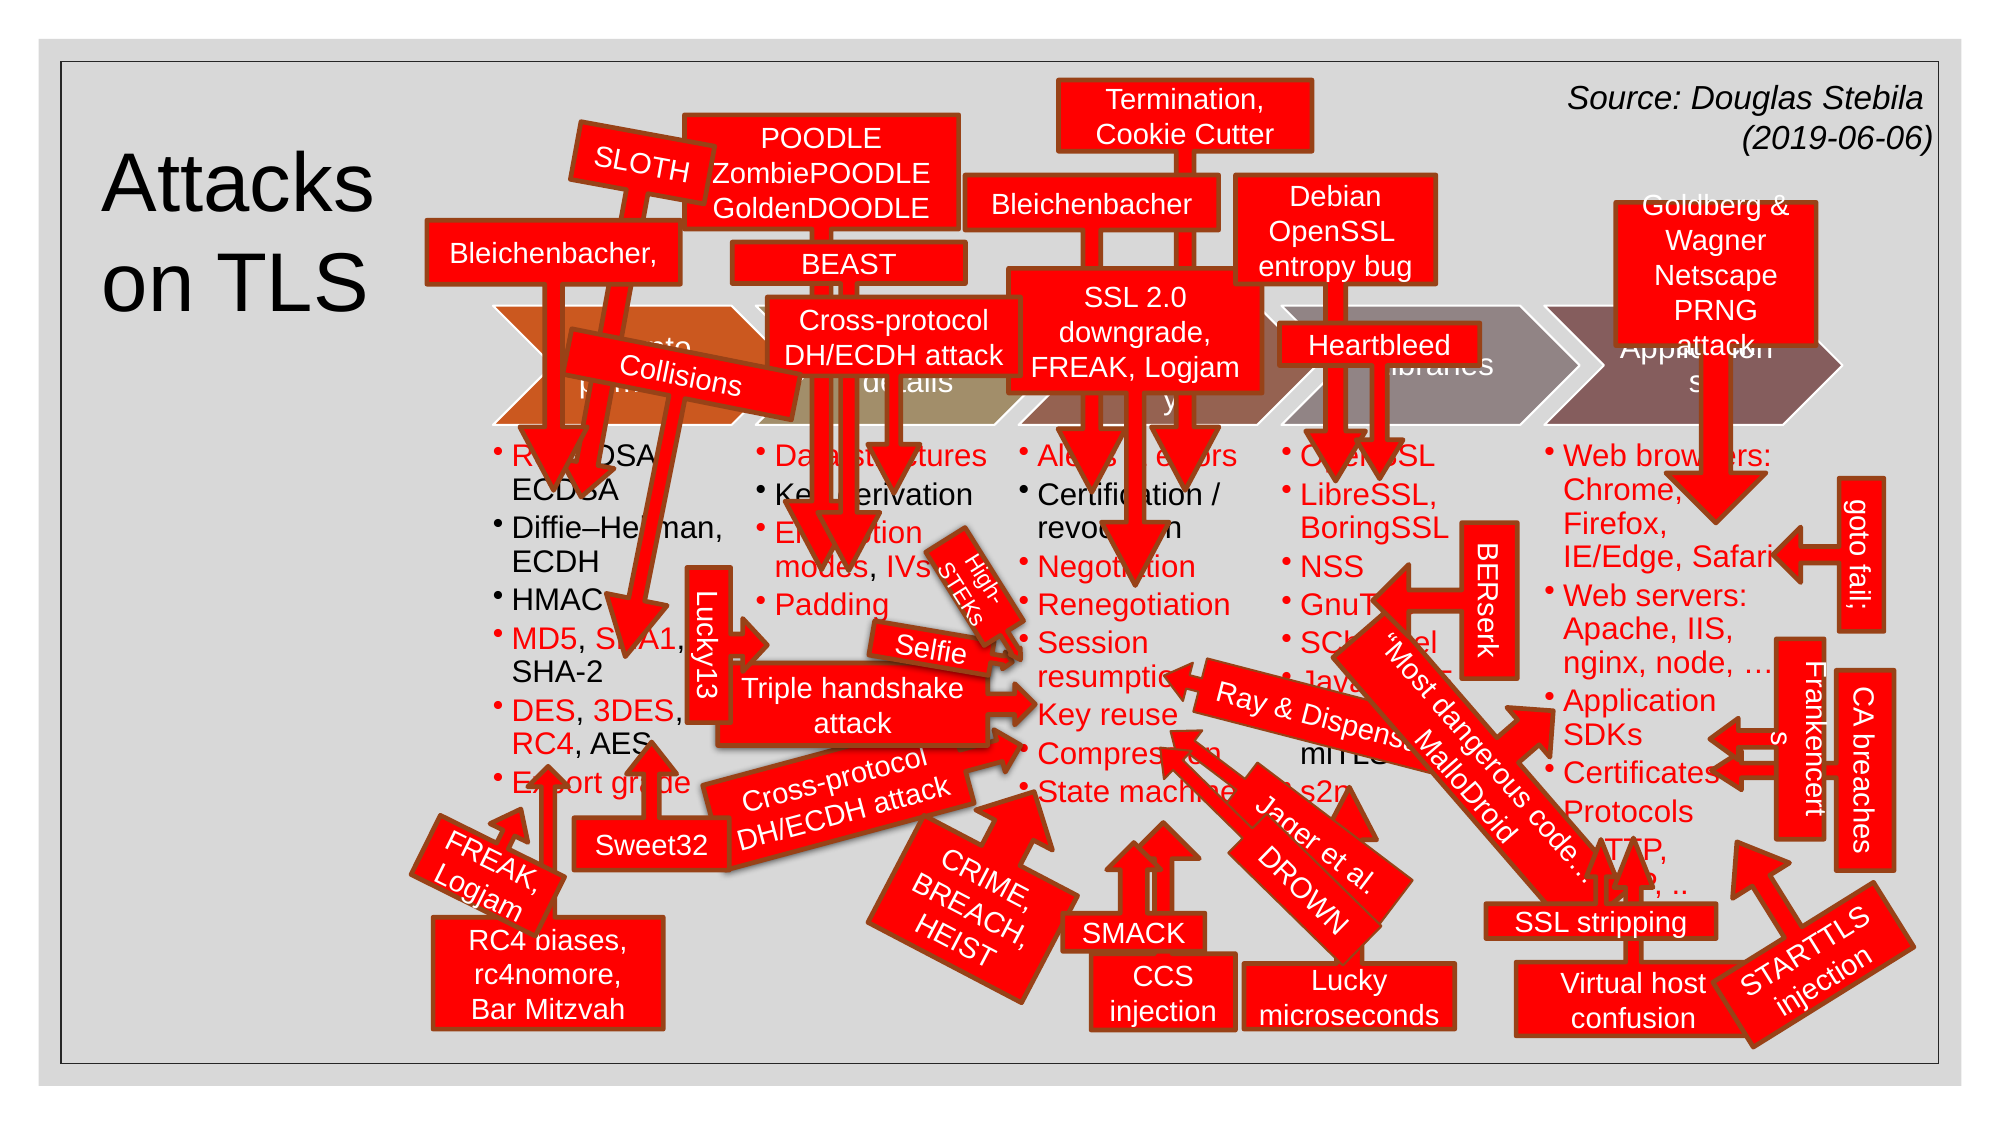

Source: Douglas Stebila
(2019-06-06)

Termination,
Cookie Cutter
POODLE
ZombiePOODLE
GoldenDOODLE
Attacks on TLS
SLOTH
Bleichenbacher
Debian OpenSSL
entropy bug
Crypto primitives
RSA, DSA, ECDSA
Diffie–Hellman, ECDH
HMAC
MD5, SHA1, SHA-2
DES, 3DES, RC4, AES
Export grade
Ciphersuite details
Data structures
Key derivation
Encryption modes, IVs
Padding
Advanced functionality
Alerts & errors
Certification / revocation
Negotiation
Renegotiation
Session resumption
Key reuse
Compression
State machine
Libraries
OpenSSL
LibreSSL, BoringSSL
NSS
GnuTLS
SChannel
Java JSSE
Everest / miTLS
s2n
Applications
Web browsers: Chrome, Firefox, IE/Edge, Safari
Web servers:  Apache, IIS, nginx, node, …
Application SDKs
Certificates
Protocols
HTTP, IMAP, ..
Goldberg & Wagner Netscape PRNG attack
Bleichenbacher,
BEAST
SSL 2.0 downgrade,
FREAK, Logjam
Cross-protocol DH/ECDH attack
Heartbleed
Collisions
goto fail;
BERserk
High-STEKs
Lucky13
Selfie
Triple handshake attack
CA breaches
Frankencerts
Ray & Dispensa
“Most dangerous code…”
MalloDroid
Sweet32
Cross-protocol DH/ECDH attack
RC4 biases,
rc4nomore,
Bar Mitzvah
CRIME, BREACH, HEIST
Lucky microseconds
Jager et al.
FREAK, Logjam
DROWN
CCS injection
STARTTLS injection
Virtual host confusion
SSL stripping
SMACK